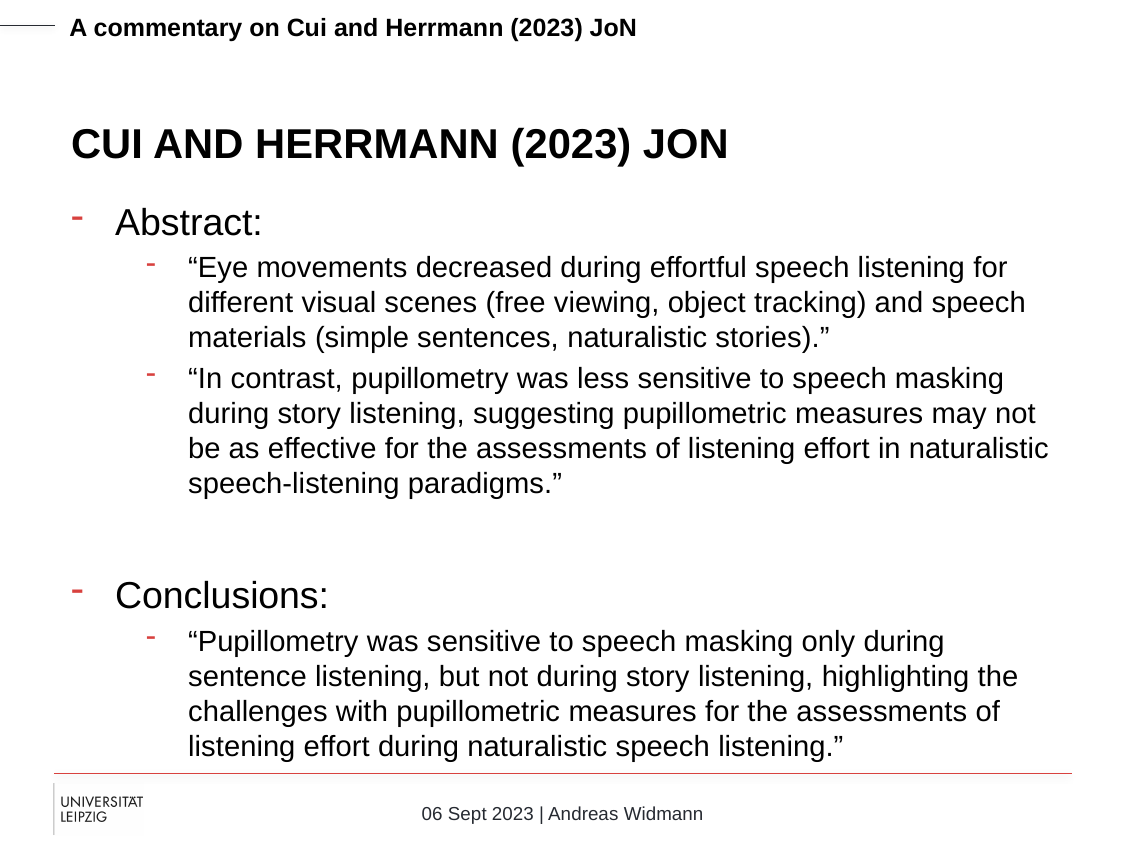

# Cui and herrmann (2023) JoN
Abstract:
“Eye movements decreased during effortful speech listening for different visual scenes (free viewing, object tracking) and speech materials (simple sentences, naturalistic stories).”
“In contrast, pupillometry was less sensitive to speech masking during story listening, suggesting pupillometric measures may not be as effective for the assessments of listening effort in naturalistic speech-listening paradigms.”

Conclusions:
“Pupillometry was sensitive to speech masking only during sentence listening, but not during story listening, highlighting the challenges with pupillometric measures for the assessments of listening effort during naturalistic speech listening.”